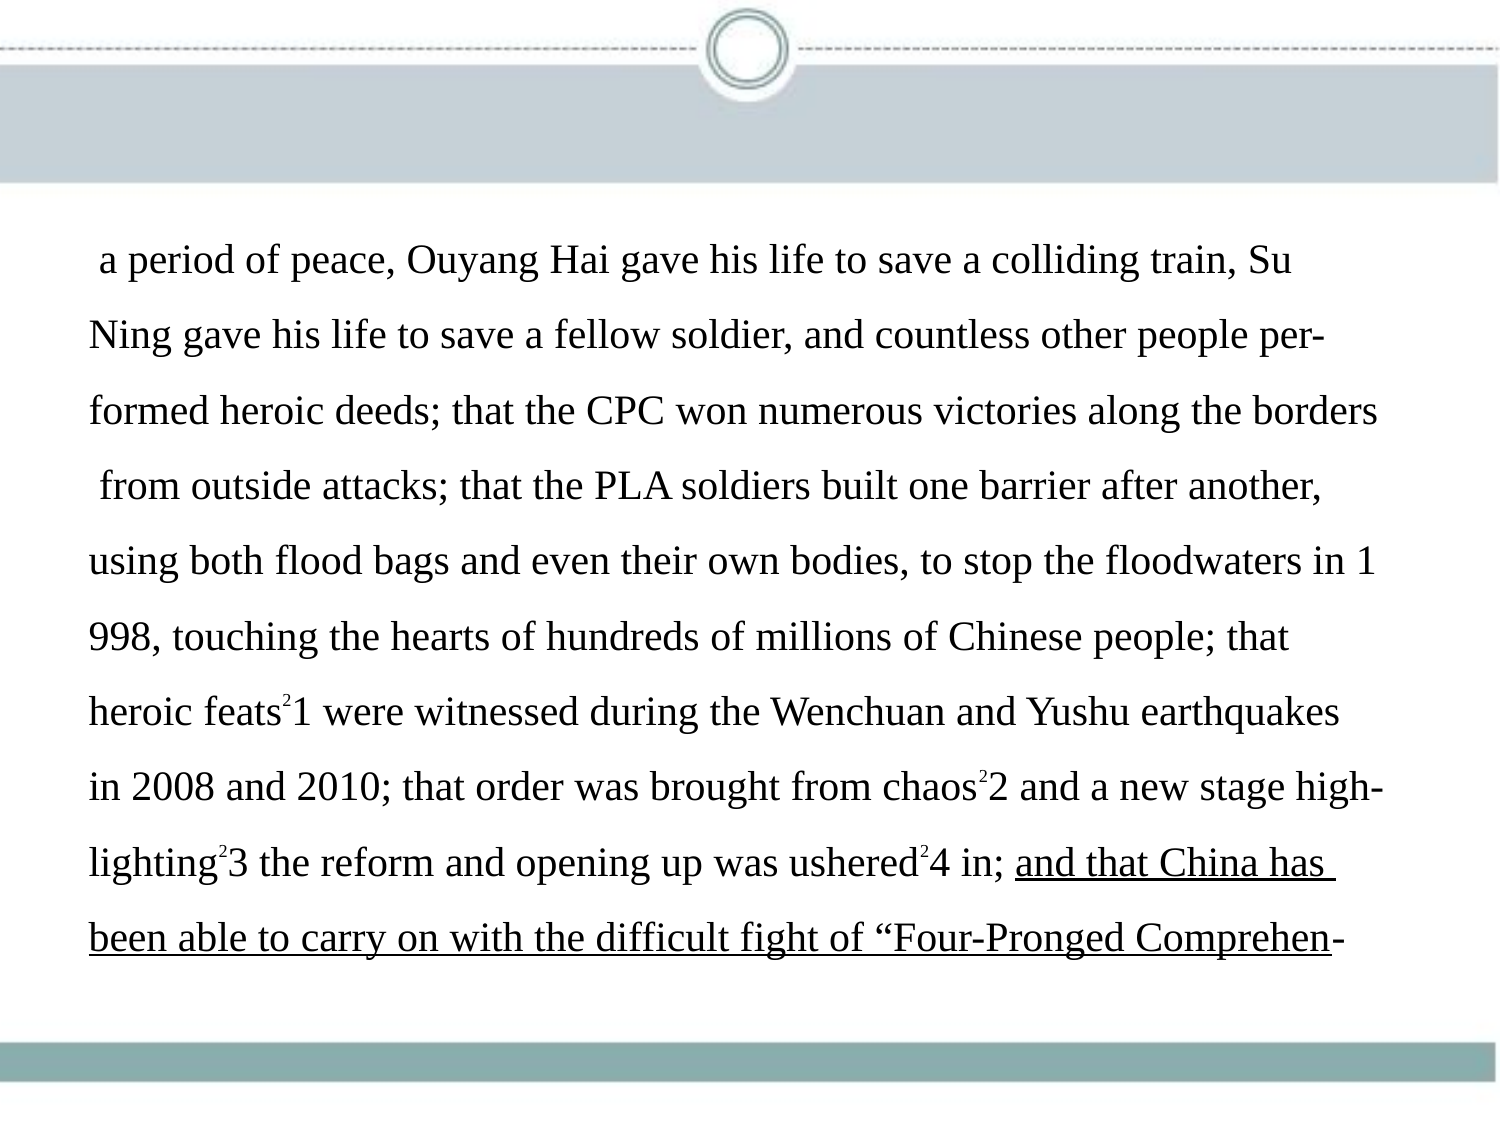

a period of peace, Ouyang Hai gave his life to save a colliding train, Su
Ning gave his life to save a fellow soldier, and countless other people per-
formed heroic deeds; that the CPC won numerous victories along the borders
 from outside attacks; that the PLA soldiers built one barrier after another,
using both flood bags and even their own bodies, to stop the floodwaters in 1
998, touching the hearts of hundreds of millions of Chinese people; that
heroic feats21 were witnessed during the Wenchuan and Yushu earthquakes
in 2008 and 2010; that order was brought from chaos22 and a new stage high-
lighting23 the reform and opening up was ushered24 in; and that China has
been able to carry on with the difficult fight of “Four-Pronged Comprehen-